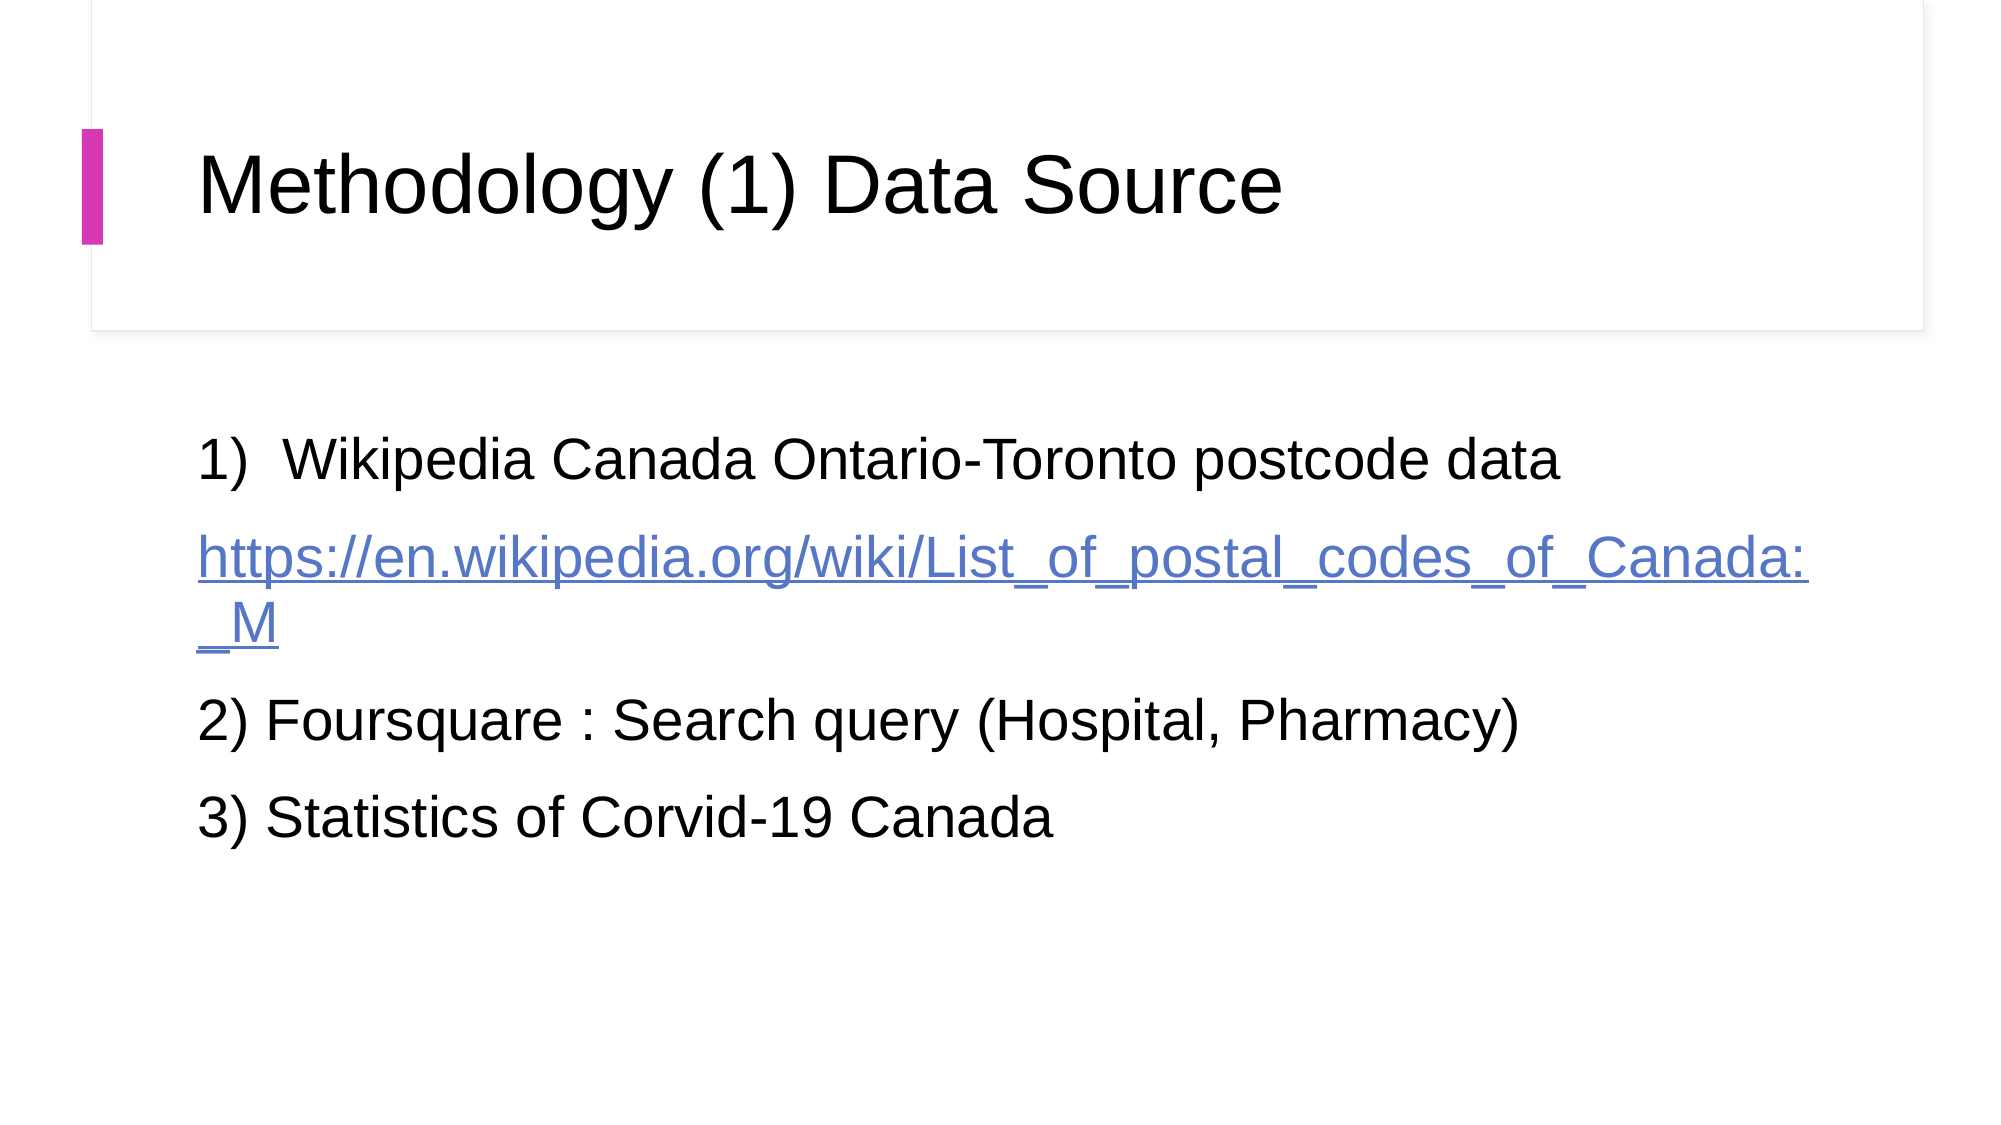

# Methodology (1) Data Source
Wikipedia Canada Ontario-Toronto postcode data
https://en.wikipedia.org/wiki/List_of_postal_codes_of_Canada:_M
2) Foursquare : Search query (Hospital, Pharmacy)
3) Statistics of Corvid-19 Canada